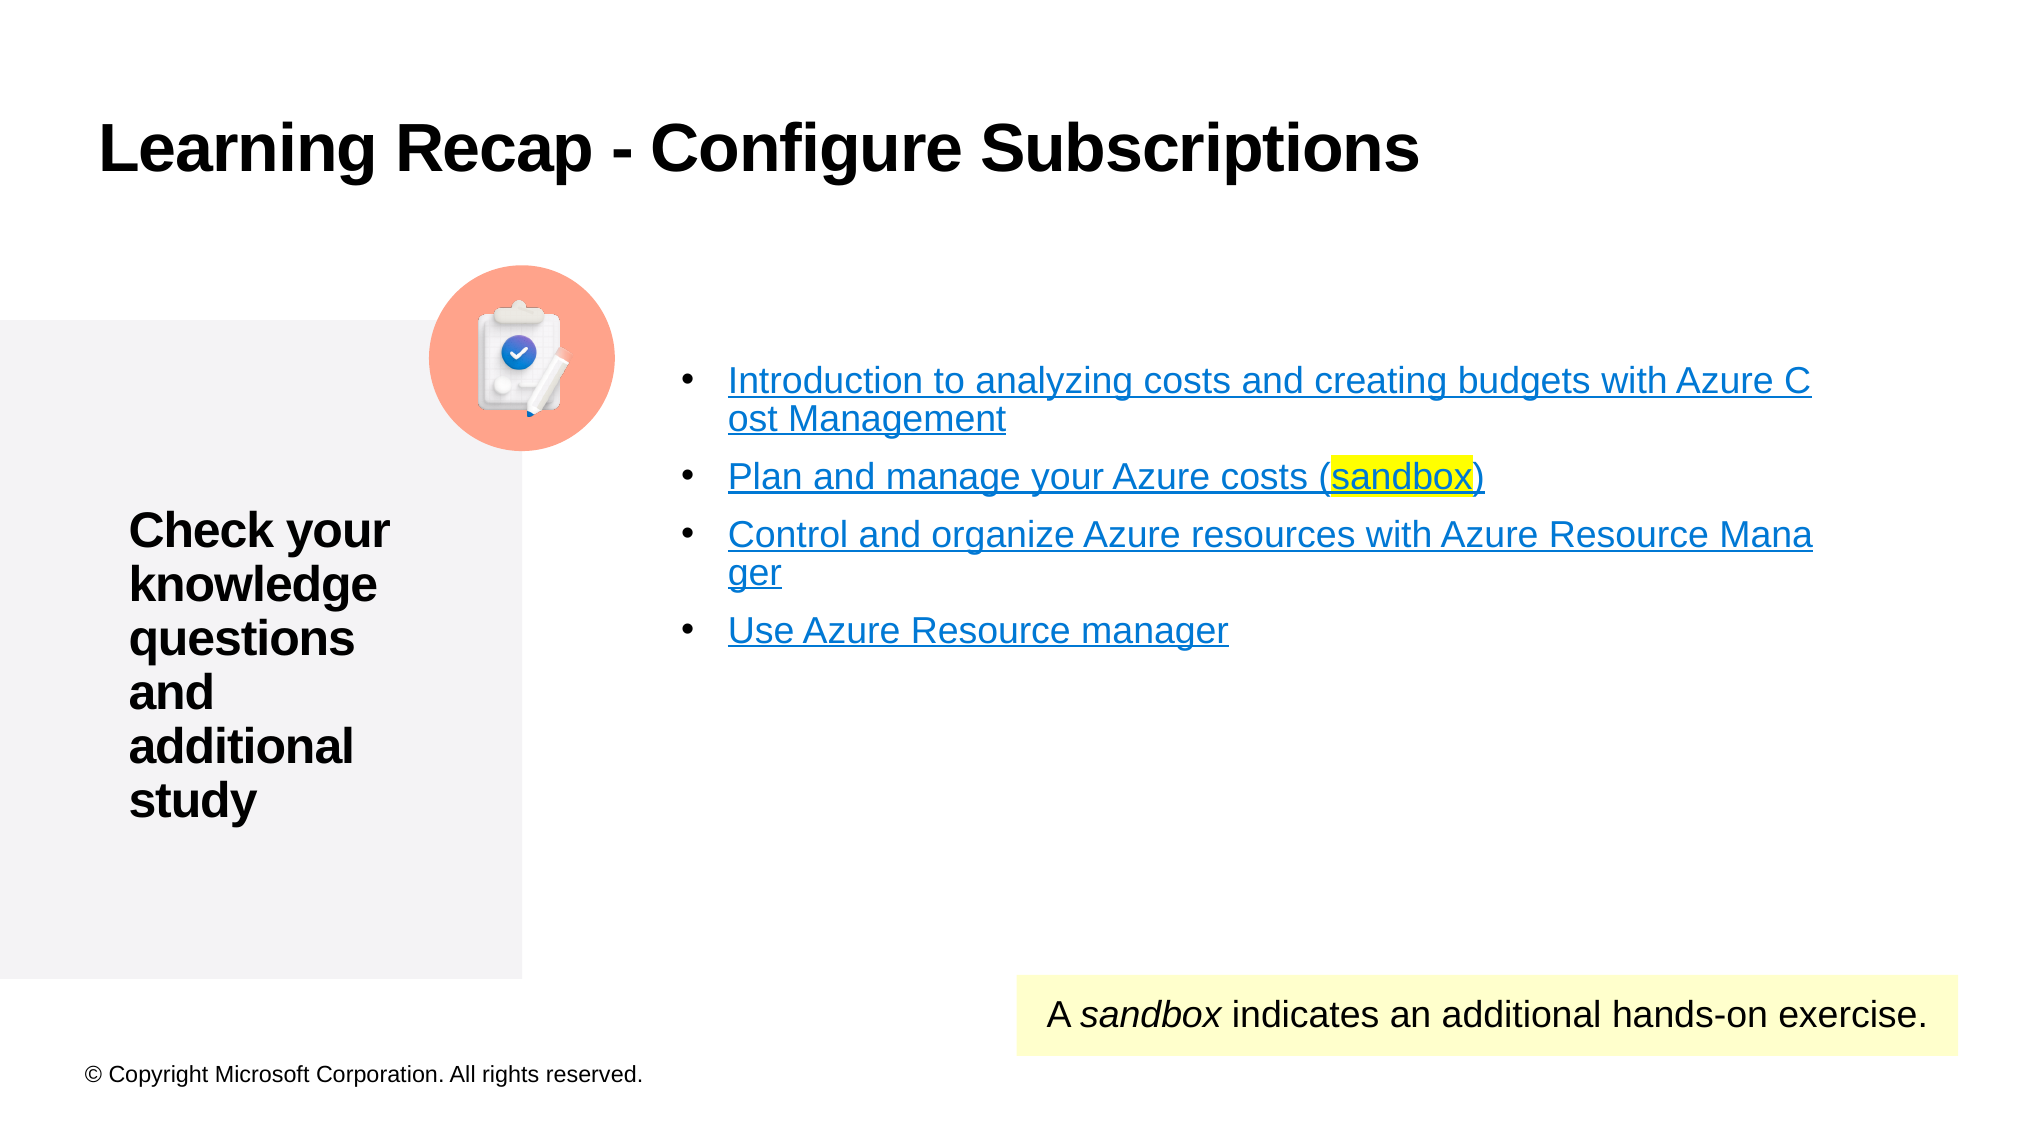

# Learning Recap - Configure Subscriptions
Introduction to analyzing costs and creating budgets with Azure Cost Management
Plan and manage your Azure costs (sandbox)
Control and organize Azure resources with Azure Resource Manager
Use Azure Resource manager

A sandbox indicates an additional hands-on exercise.